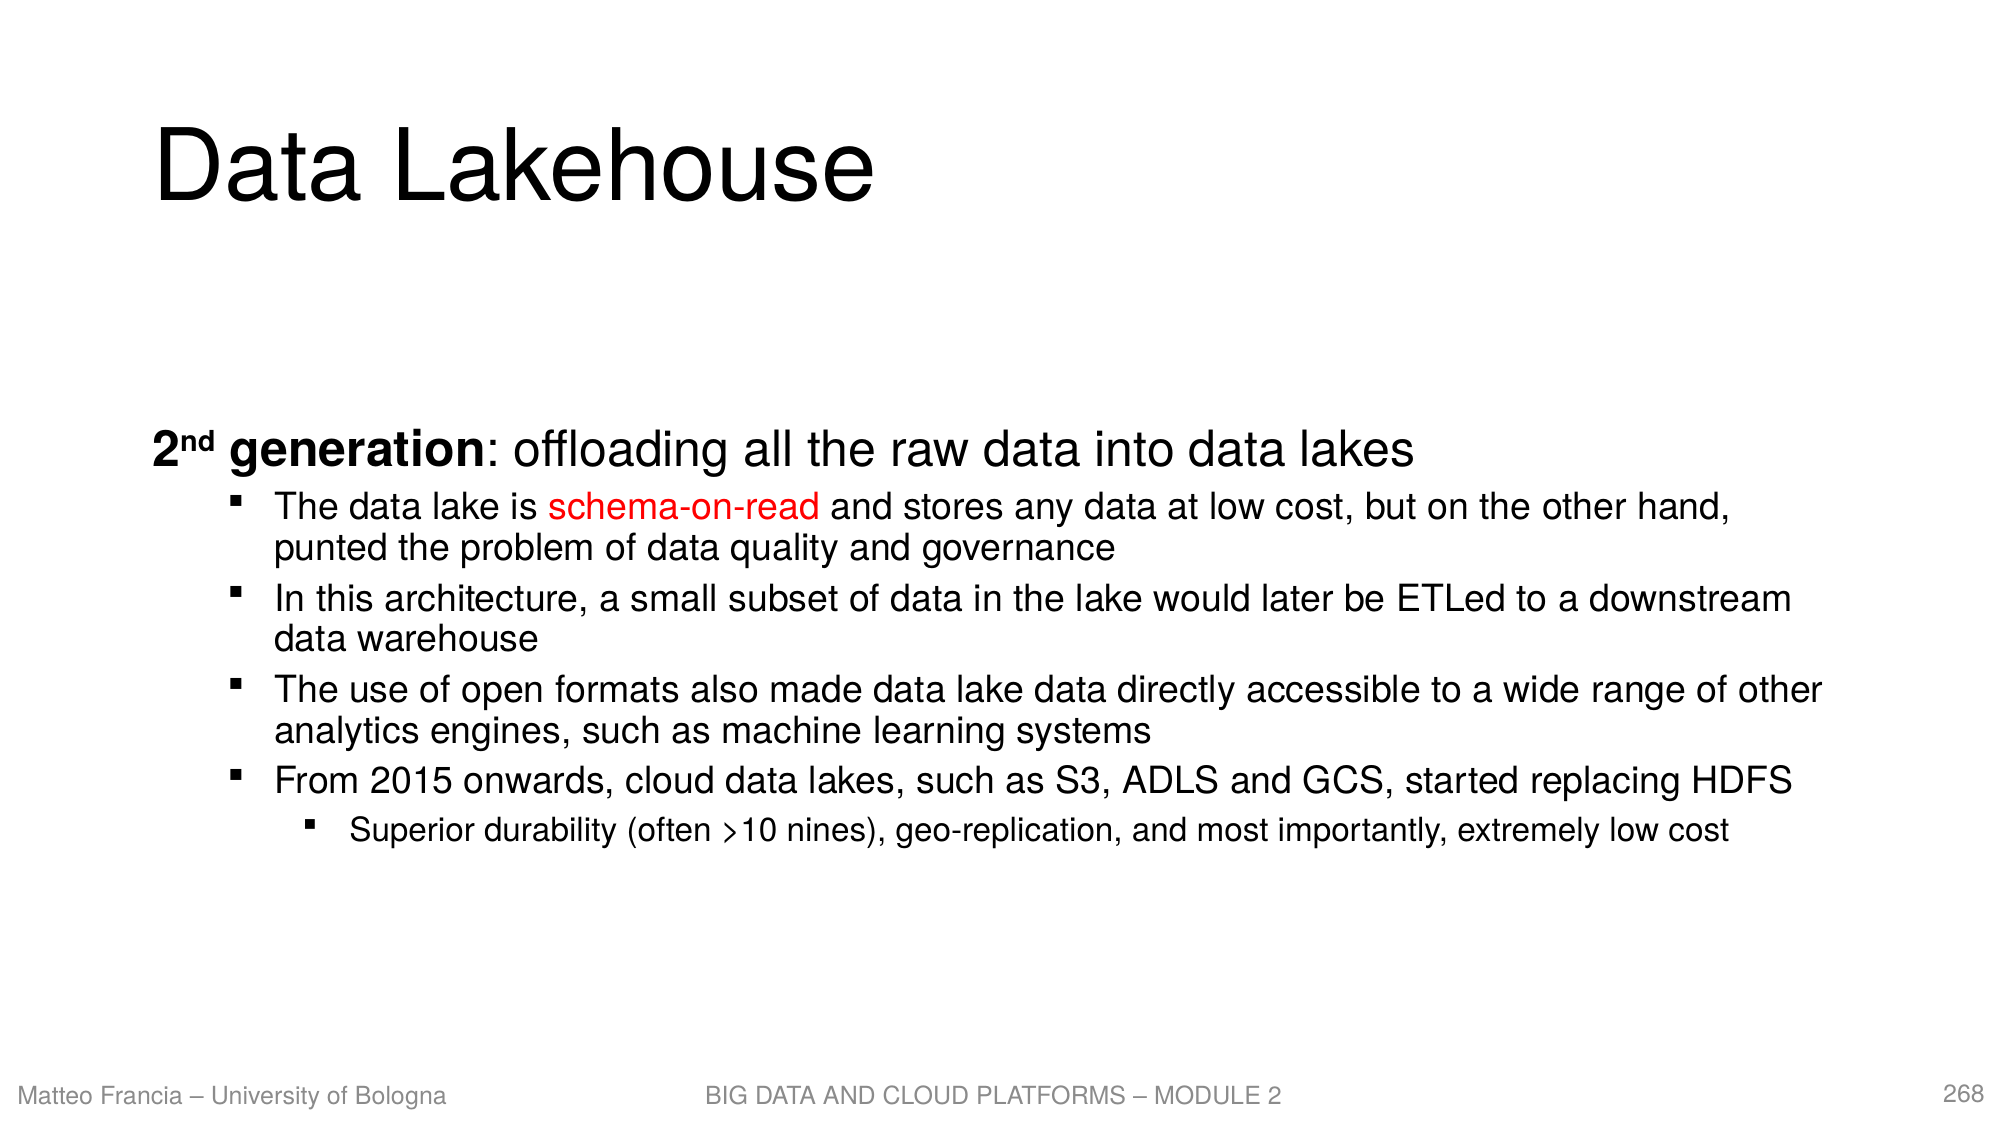

# Data Lakehouse
2nd generation: offloading all the raw data into data lakes
The data lake is schema-on-read and stores any data at low cost, but on the other hand, punted the problem of data quality and governance
In this architecture, a small subset of data in the lake would later be ETLed to a downstream data warehouse
The use of open formats also made data lake data directly accessible to a wide range of other analytics engines, such as machine learning systems
From 2015 onwards, cloud data lakes, such as S3, ADLS and GCS, started replacing HDFS
Superior durability (often >10 nines), geo-replication, and most importantly, extremely low cost

268
Matteo Francia – University of Bologna